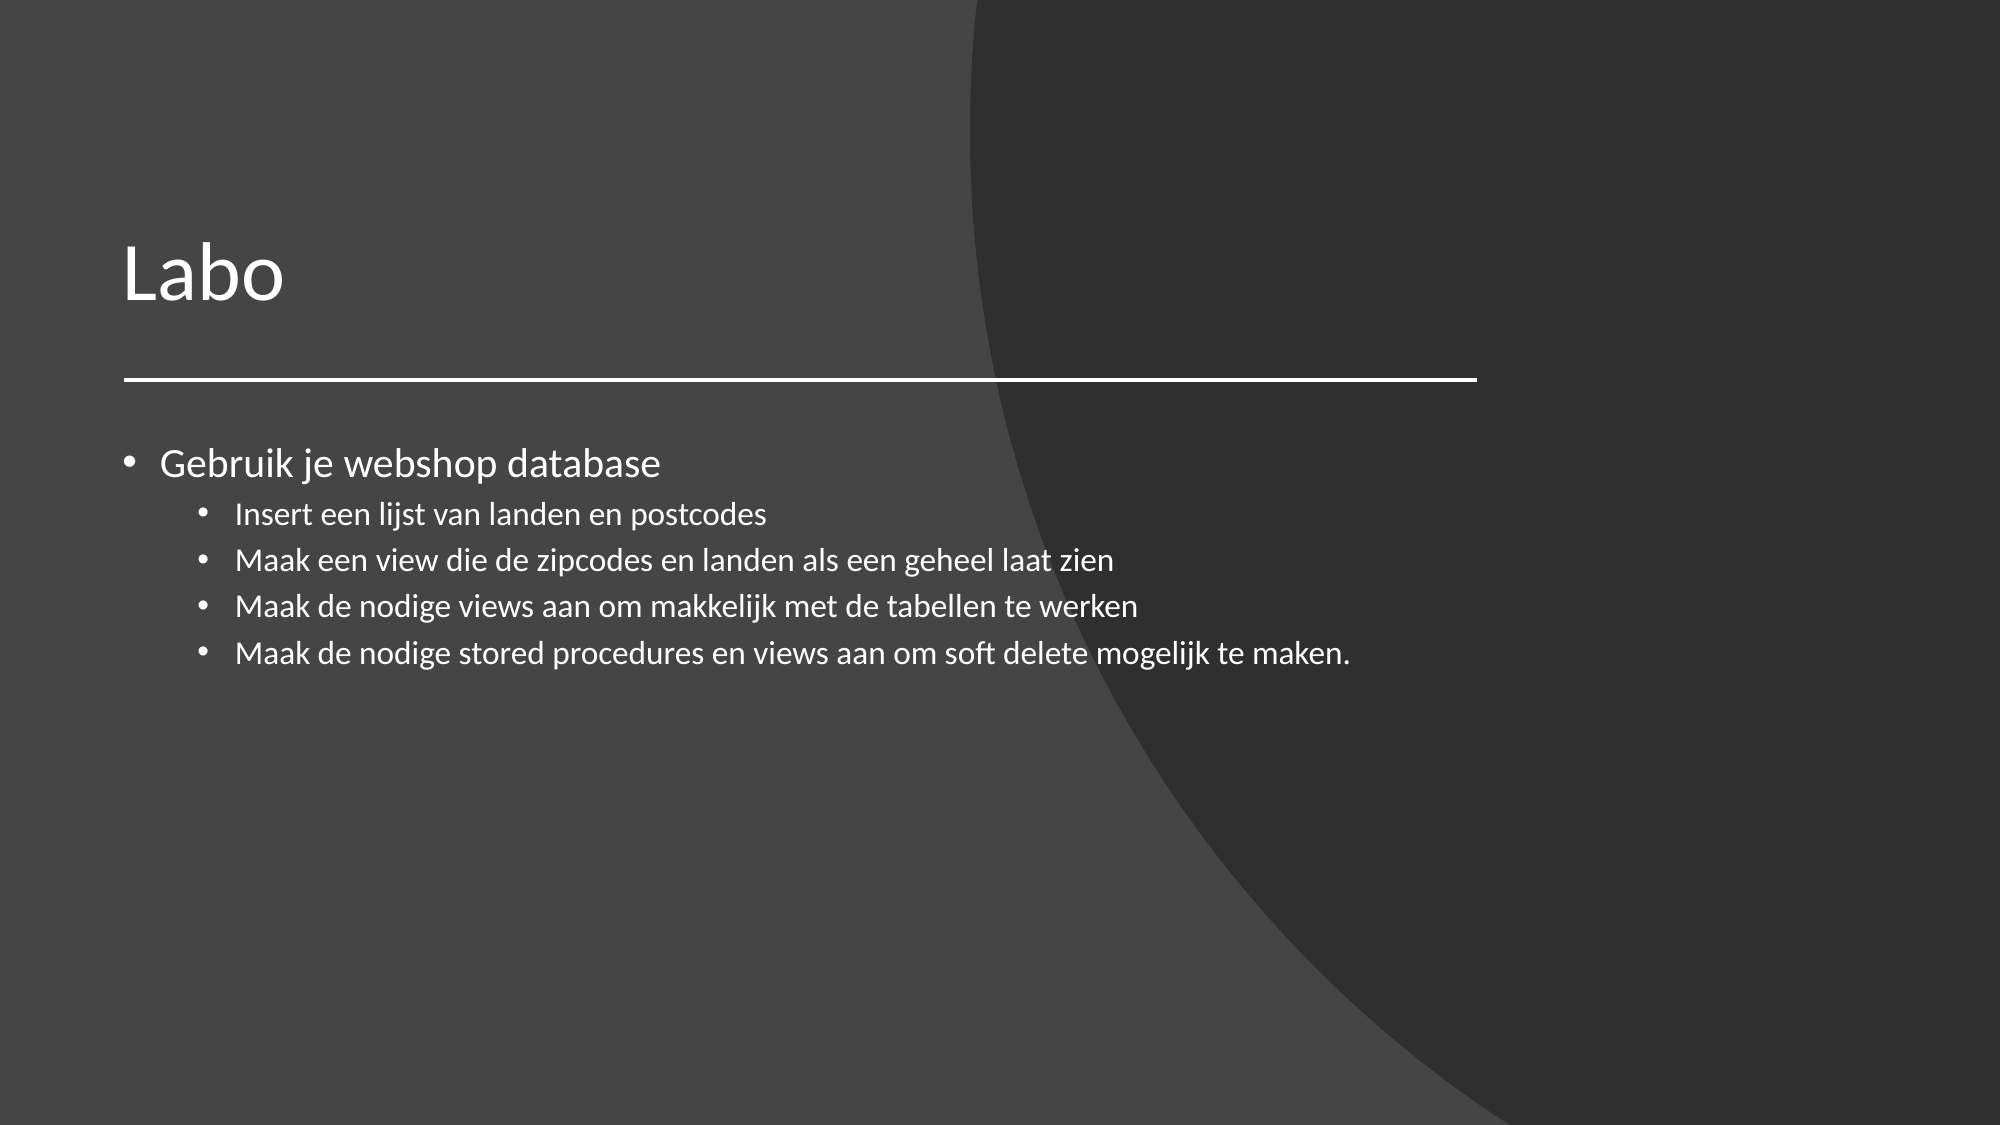

# Labo
Gebruik je webshop database
Insert een lijst van landen en postcodes
Maak een view die de zipcodes en landen als een geheel laat zien
Maak de nodige views aan om makkelijk met de tabellen te werken
Maak de nodige stored procedures en views aan om soft delete mogelijk te maken.